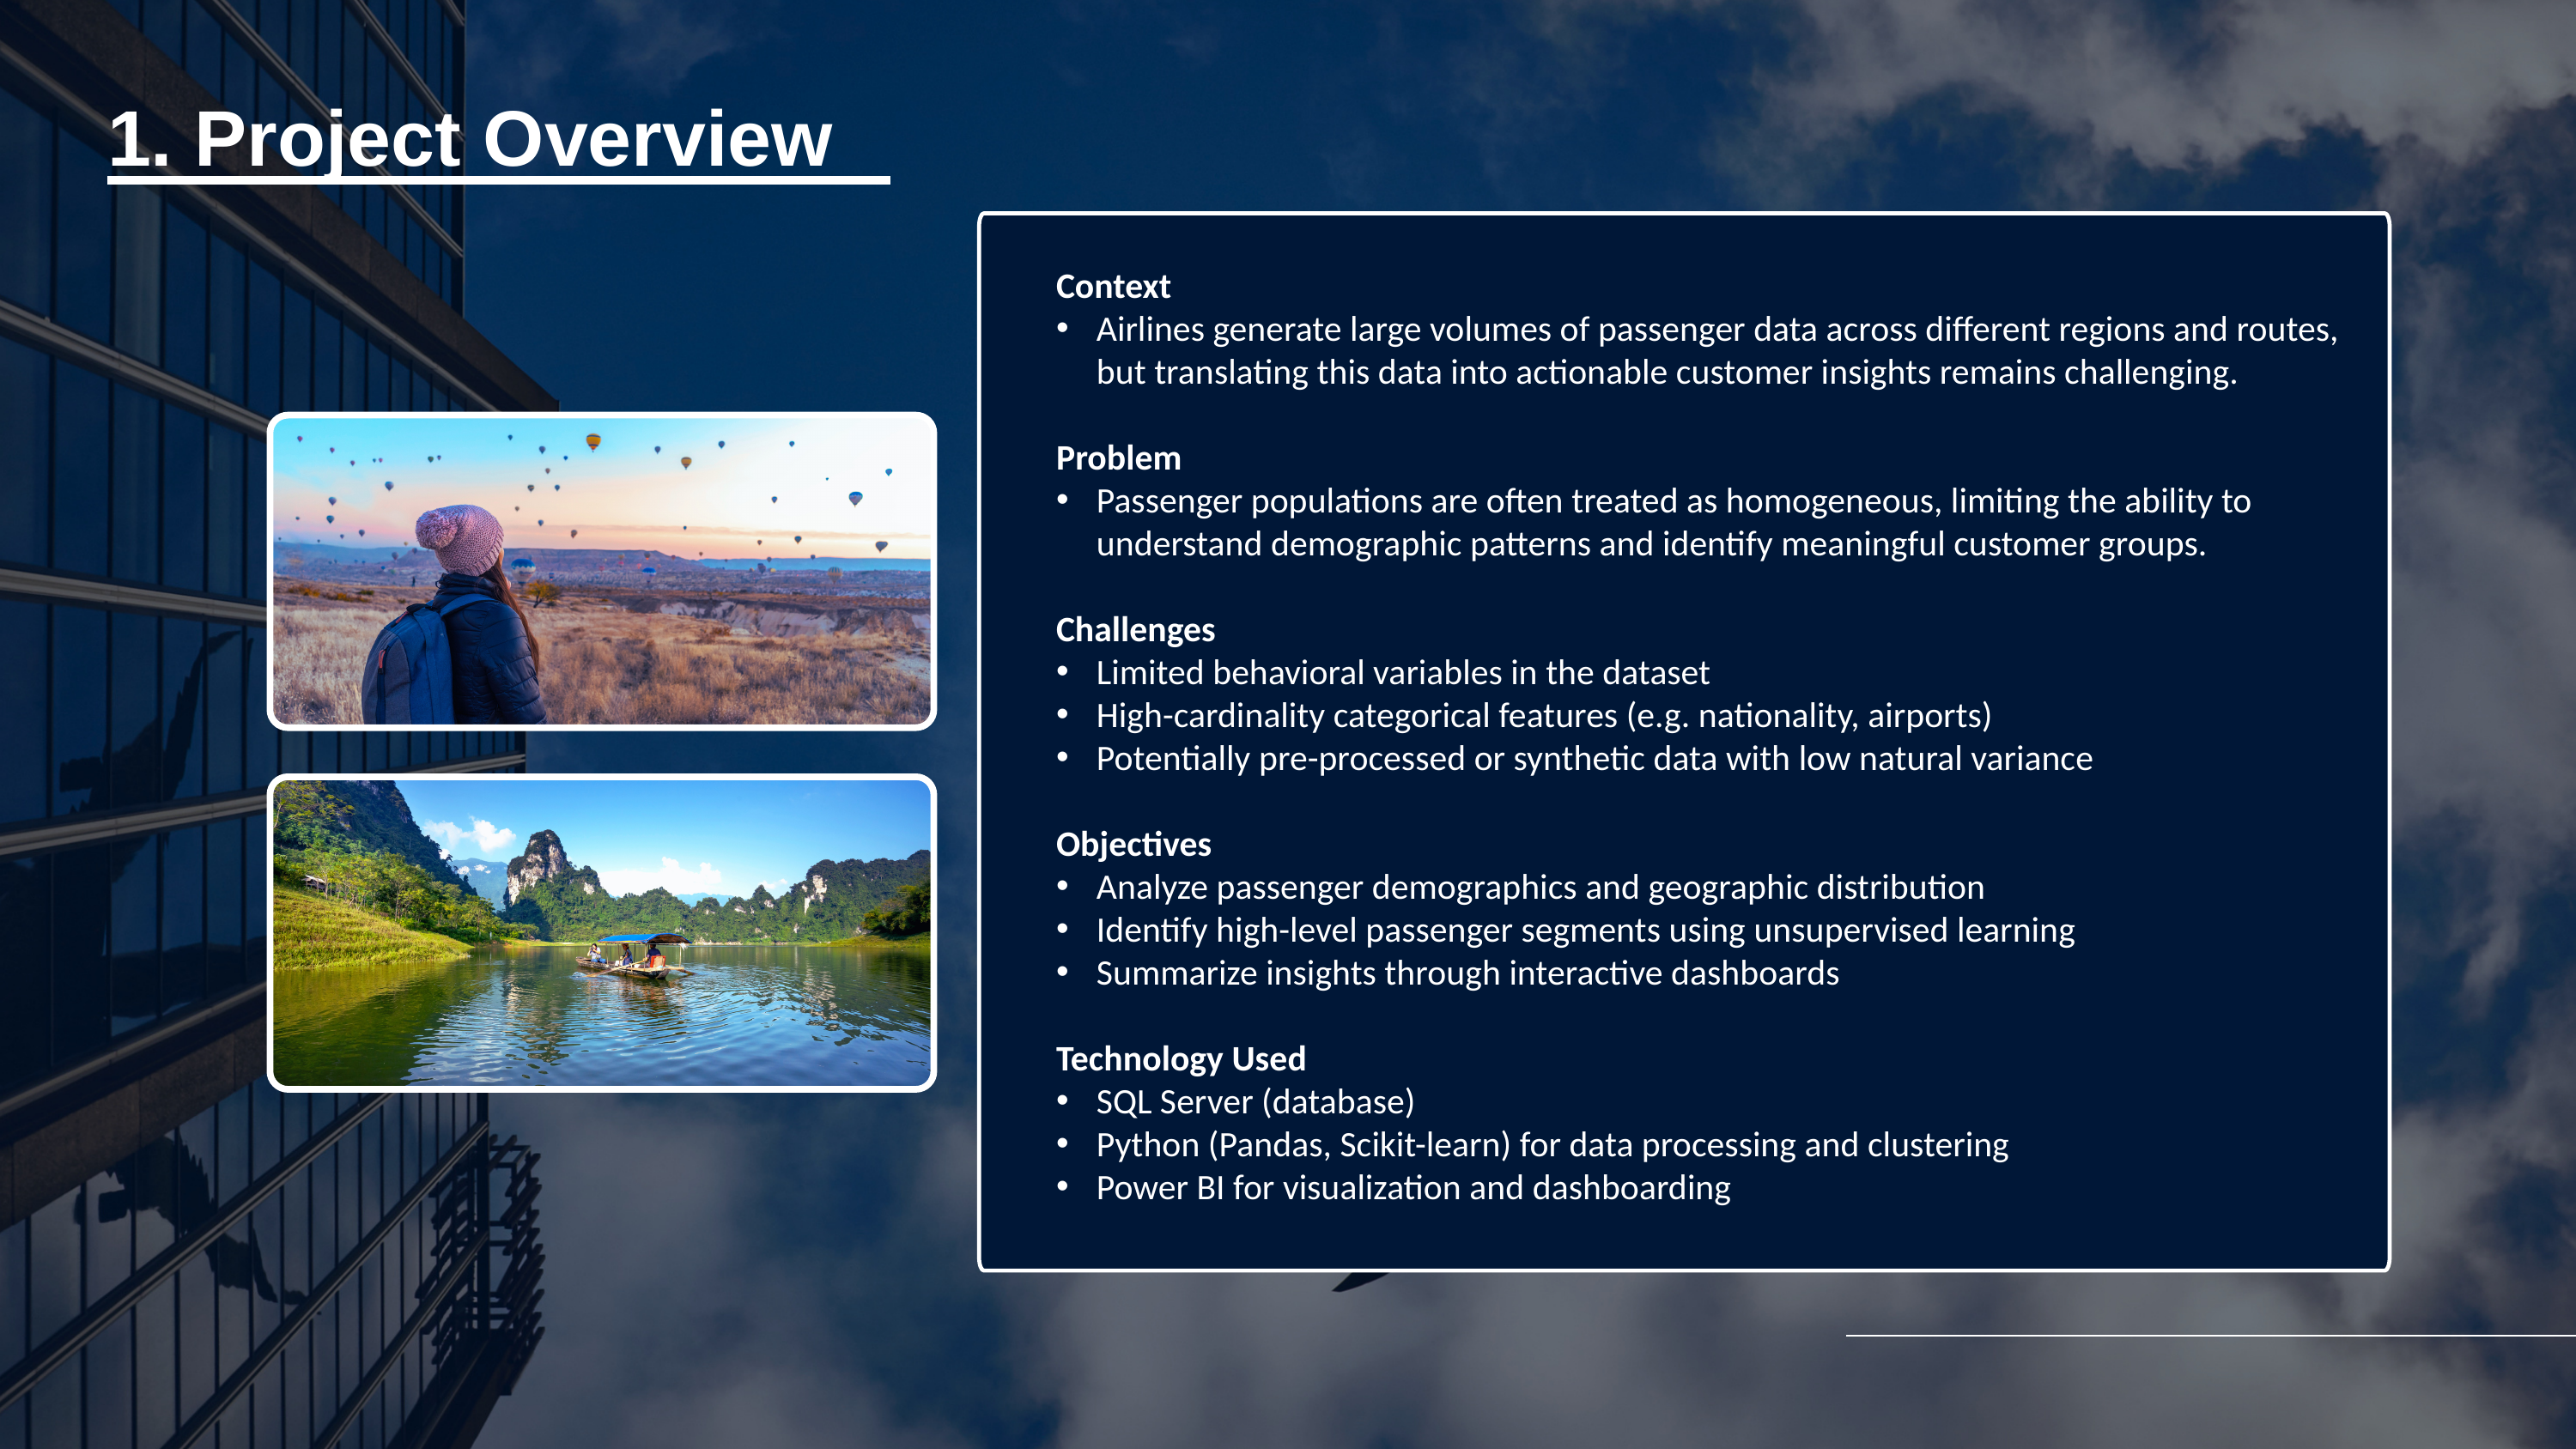

1. Project Overview

Context
Airlines generate large volumes of passenger data across different regions and routes, but translating this data into actionable customer insights remains challenging.

Problem
Passenger populations are often treated as homogeneous, limiting the ability to understand demographic patterns and identify meaningful customer groups.

Challenges
Limited behavioral variables in the dataset
High-cardinality categorical features (e.g. nationality, airports)
Potentially pre-processed or synthetic data with low natural variance

Objectives
Analyze passenger demographics and geographic distribution
Identify high-level passenger segments using unsupervised learning
Summarize insights through interactive dashboards

Technology Used
SQL Server (database)
Python (Pandas, Scikit-learn) for data processing and clustering
Power BI for visualization and dashboarding